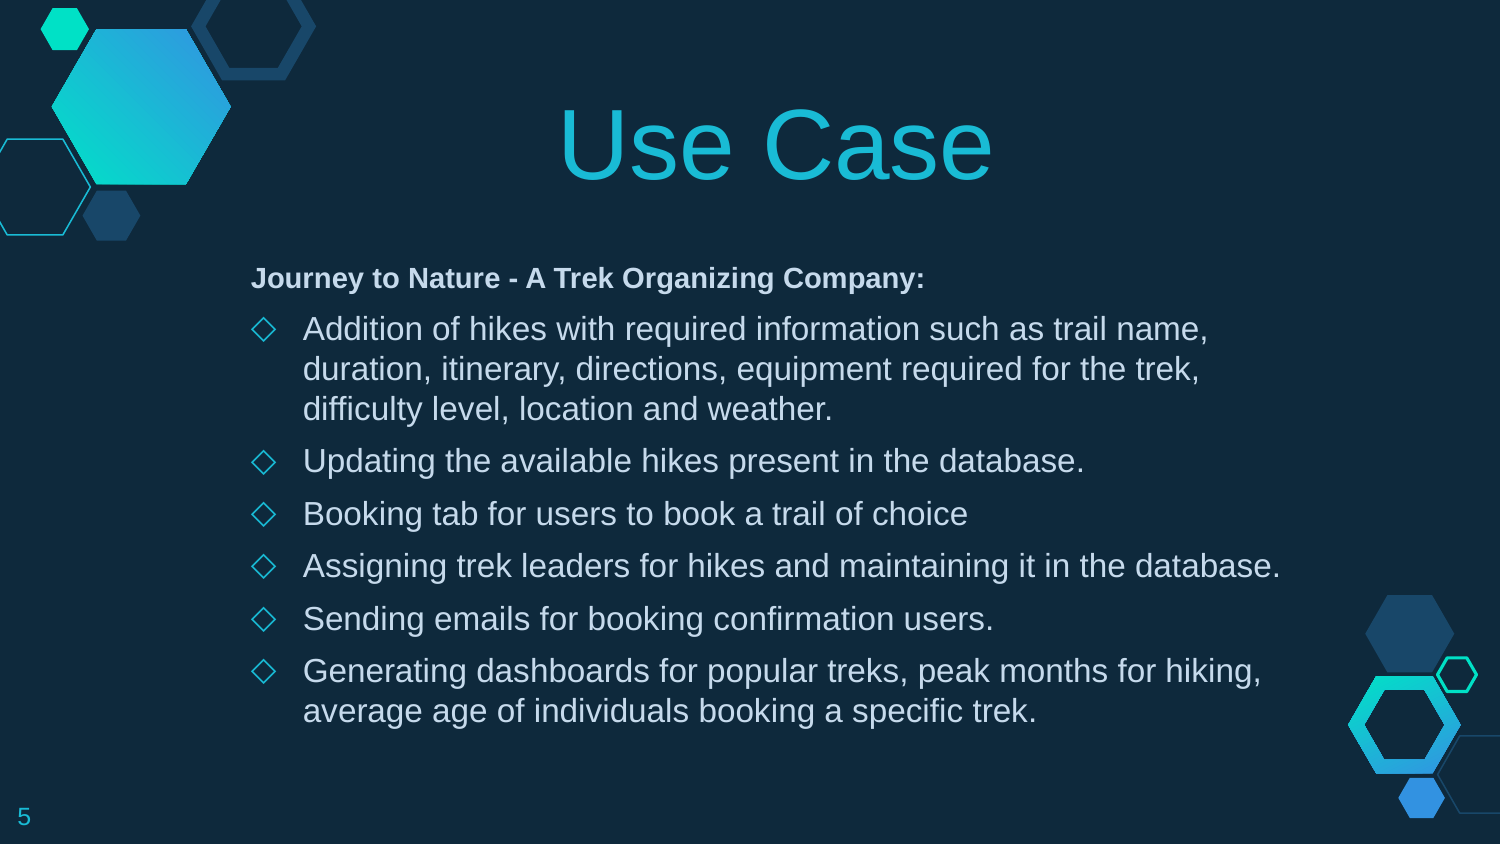

Use Case
Journey to Nature - A Trek Organizing Company:
Addition of hikes with required information such as trail name, duration, itinerary, directions, equipment required for the trek, difficulty level, location and weather.
Updating the available hikes present in the database.
Booking tab for users to book a trail of choice
Assigning trek leaders for hikes and maintaining it in the database.
Sending emails for booking confirmation users.
Generating dashboards for popular treks, peak months for hiking, average age of individuals booking a specific trek.

5